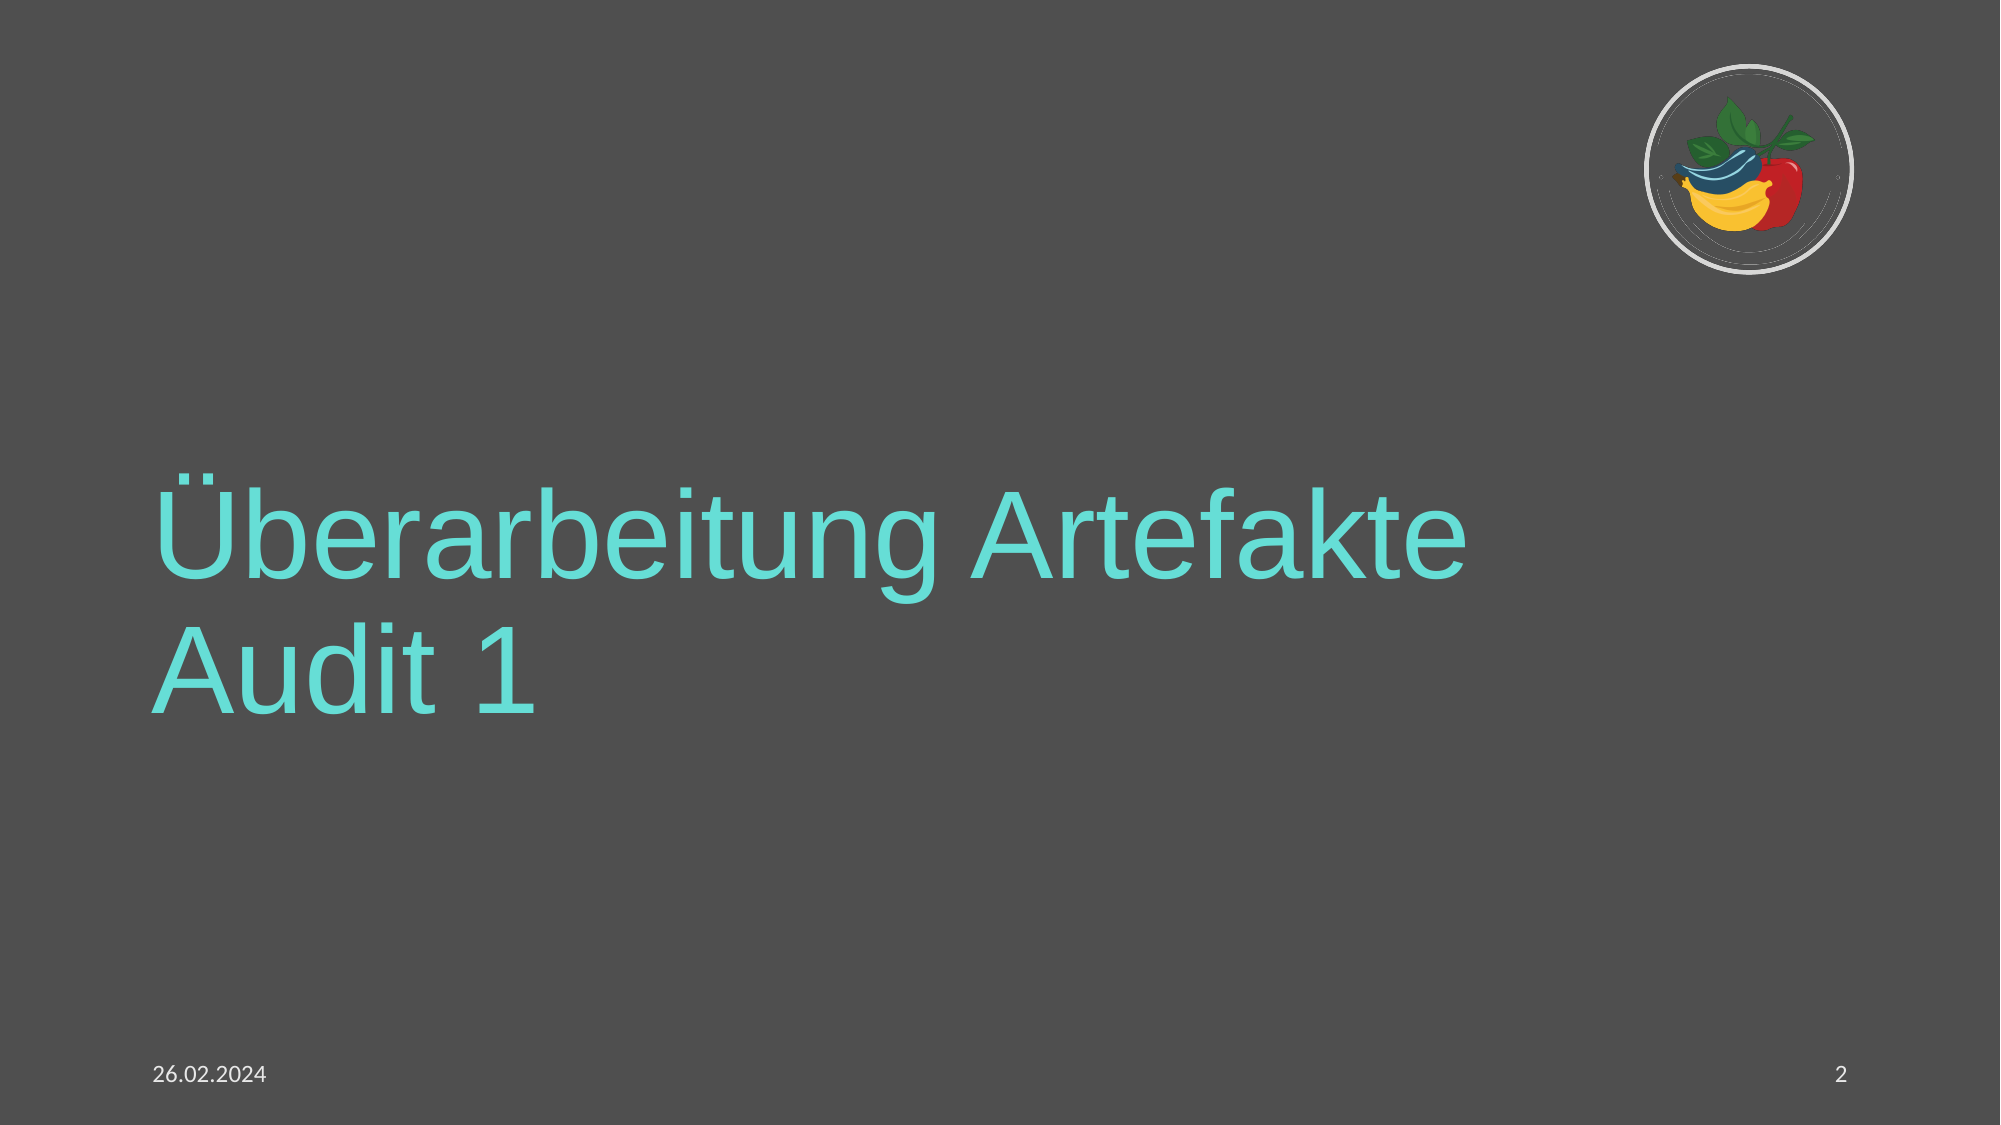

# Überarbeitung Artefakte Audit 1

26.02.2024
2